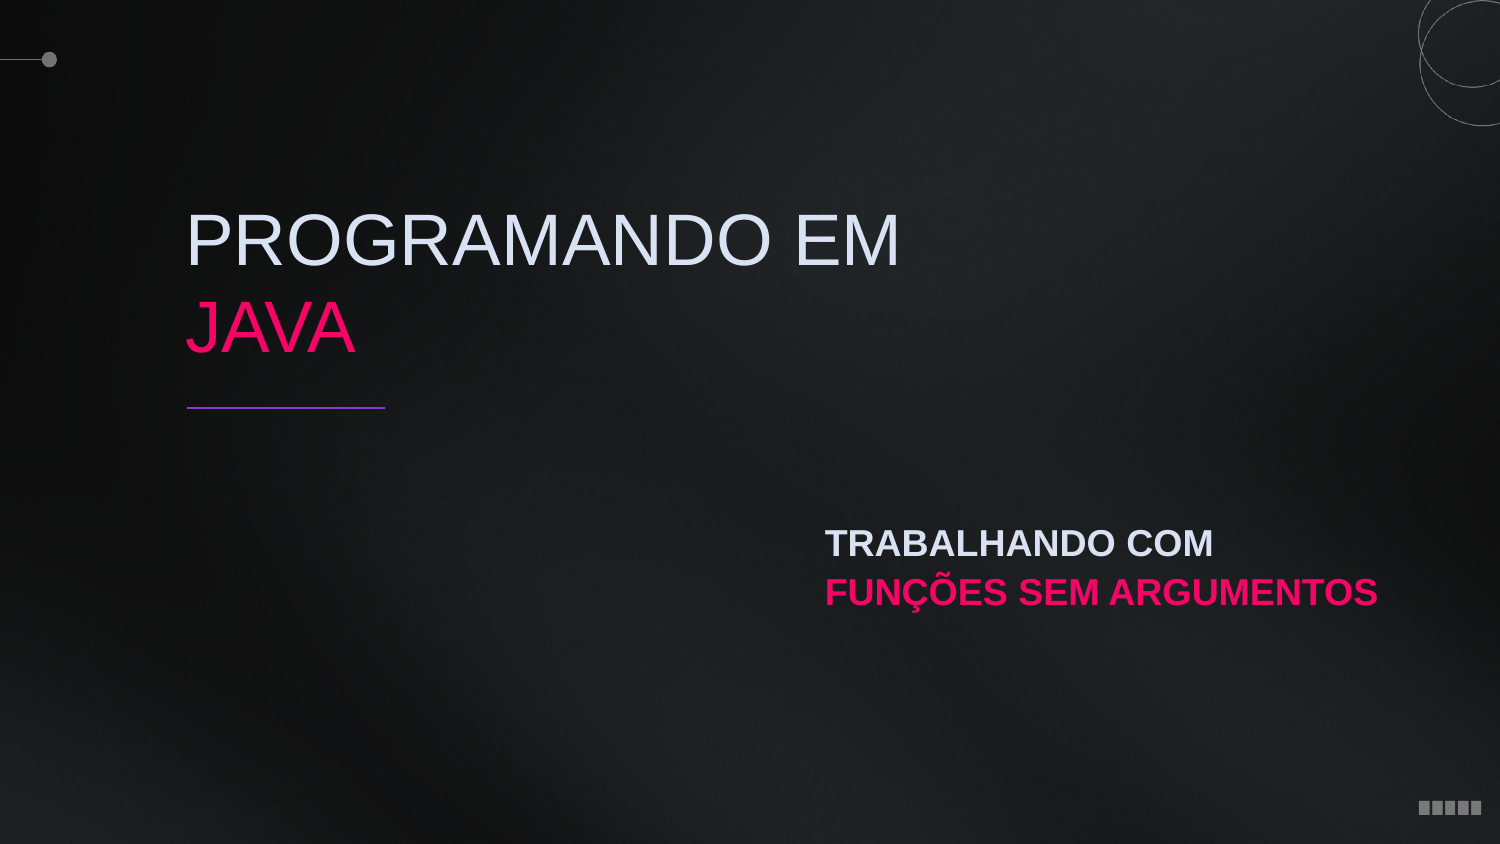

PROGRAMANDO EM
JAVA
TRABALHANDO COM
FUNÇÕES SEM ARGUMENTOS